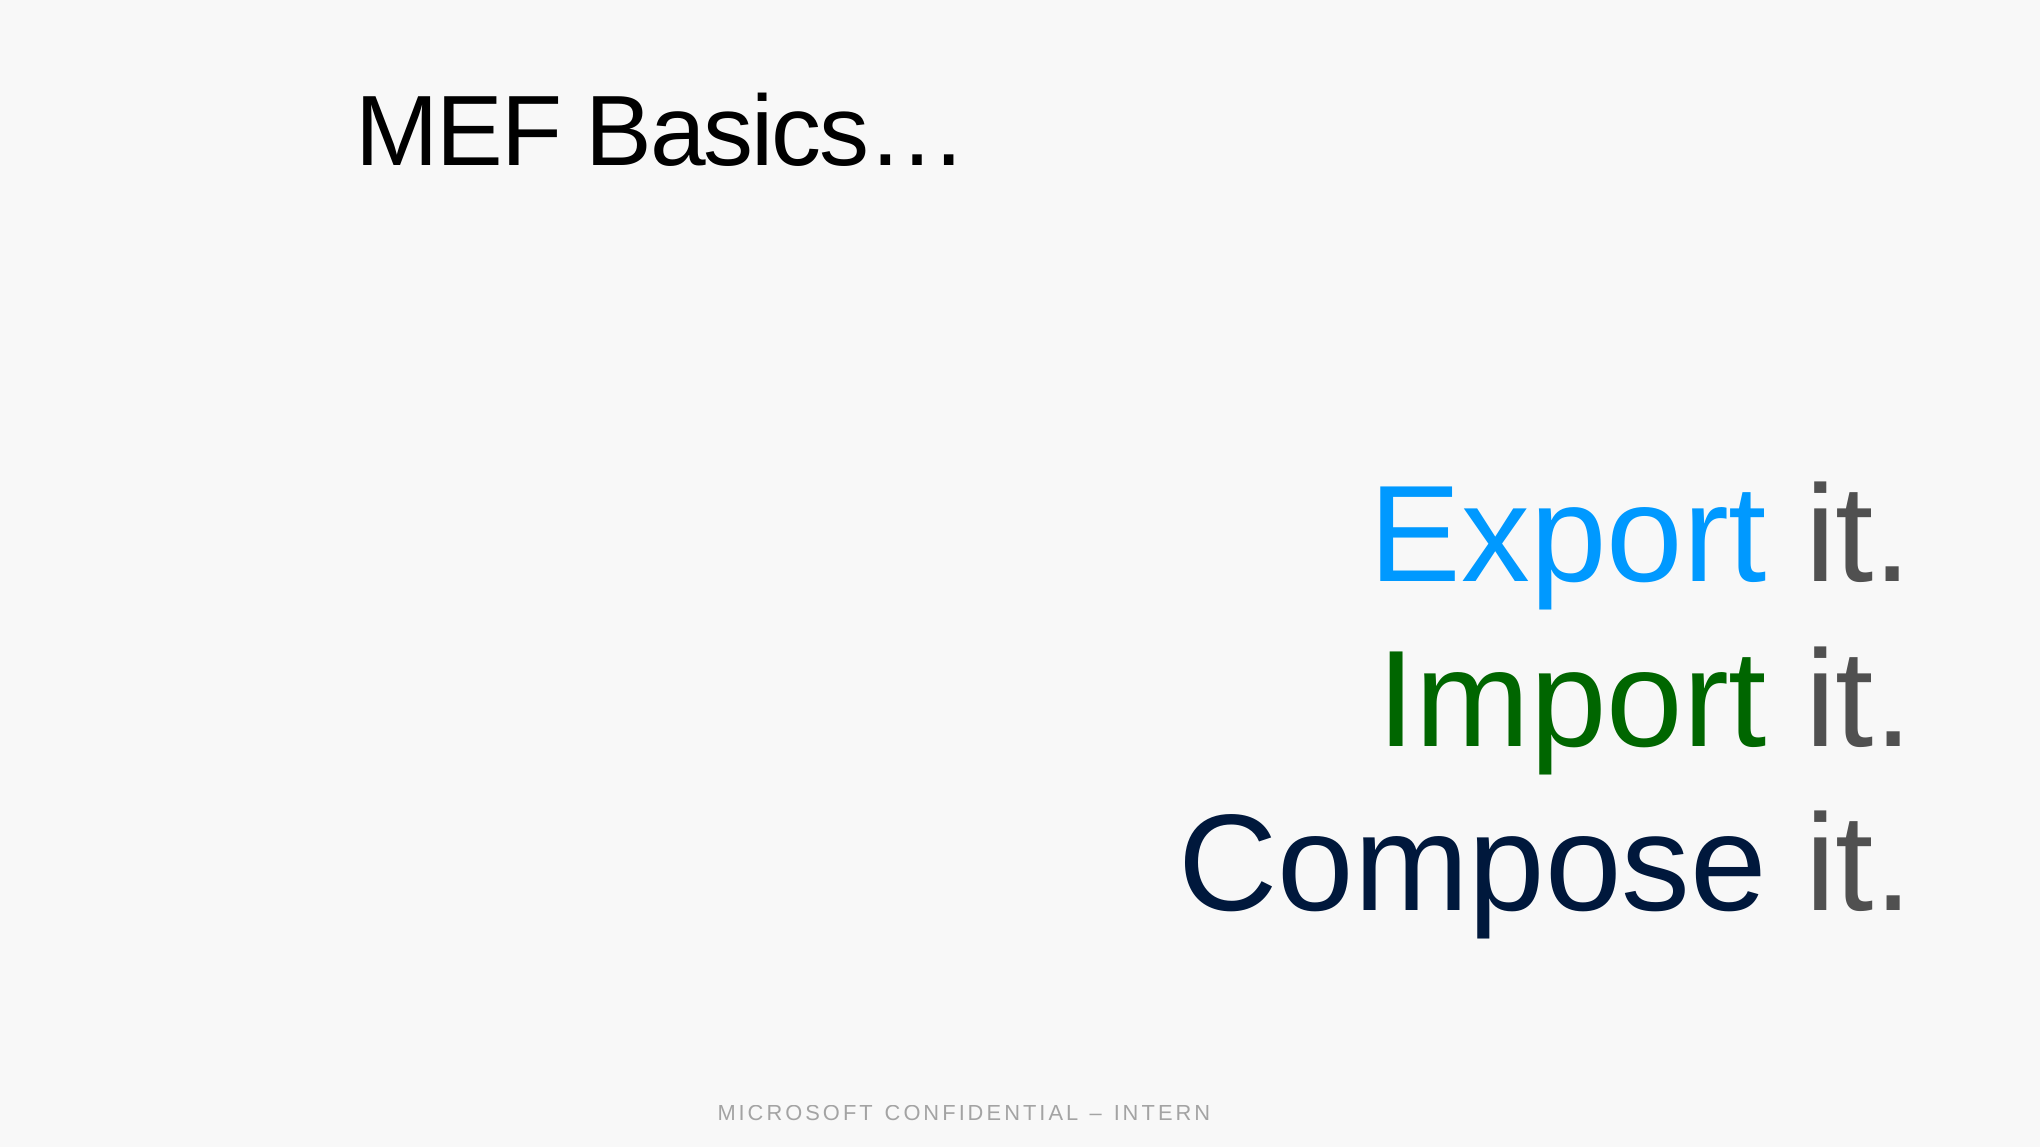

# MEF Basics…
Export it.
Import it.
Compose it.